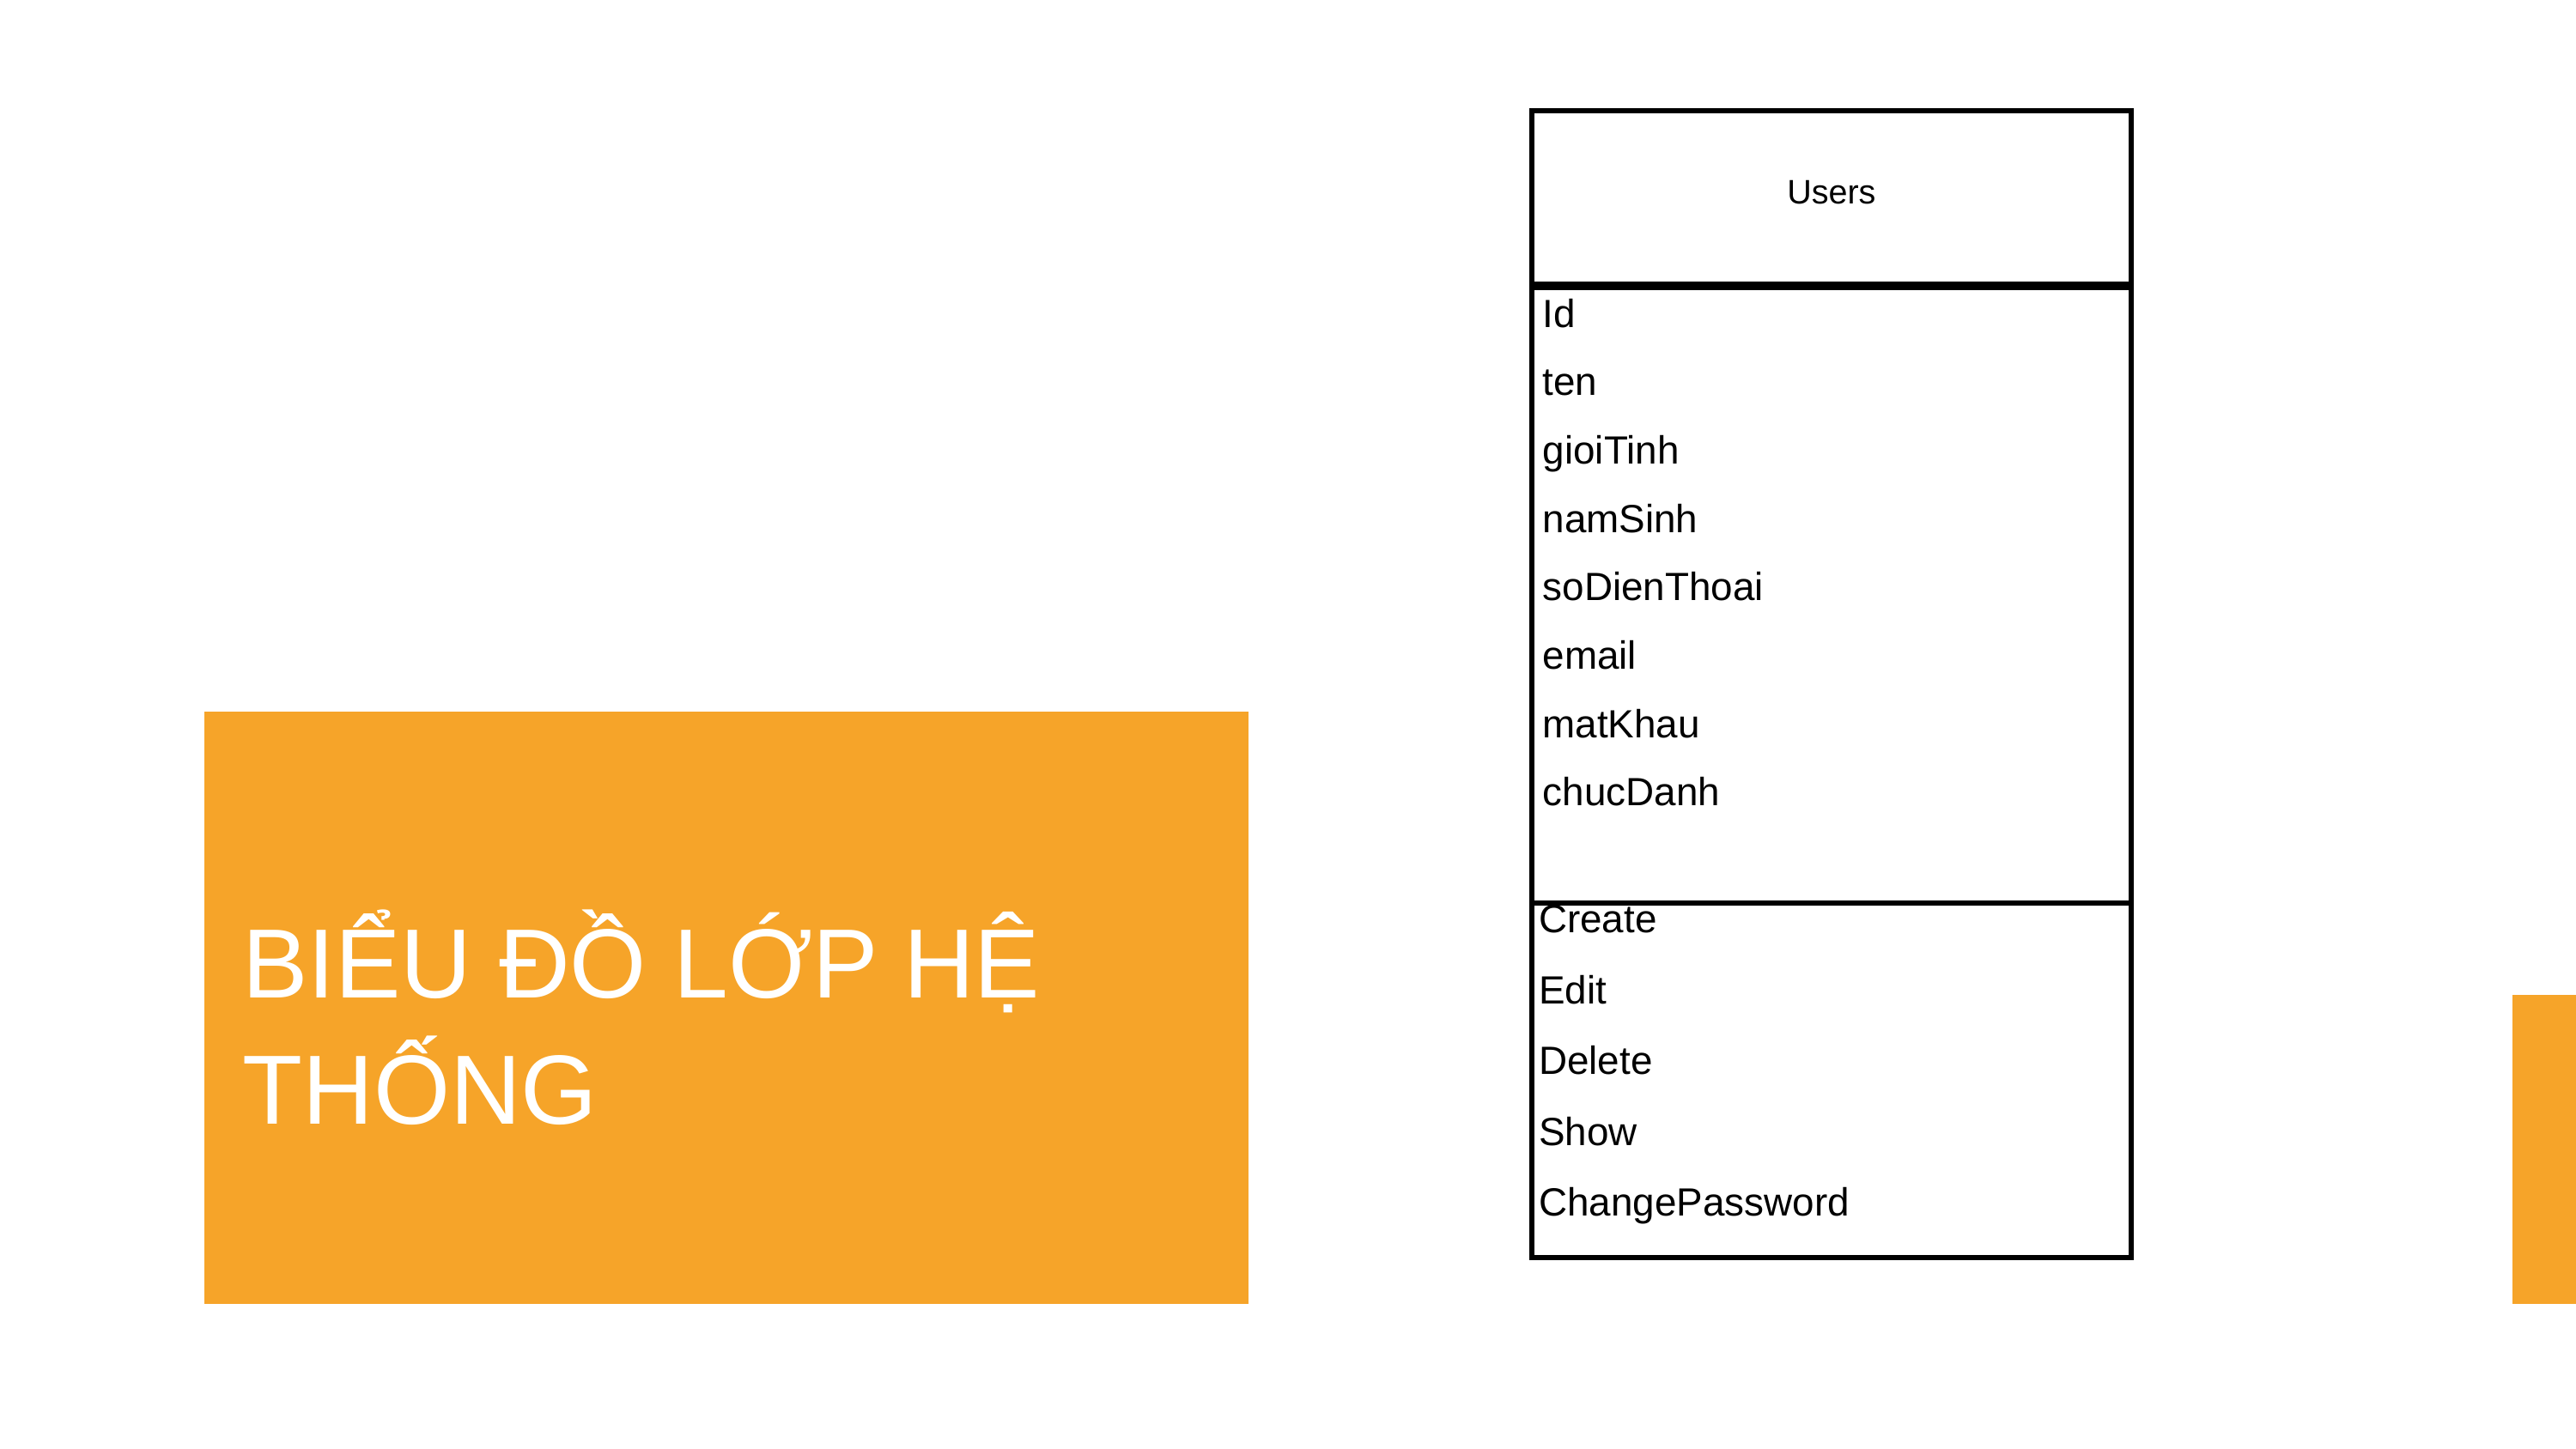

Users

Id
ten
gioiTinh
namSinh
soDienThoai
email
matKhau
chucDanh

BIỂU ĐỒ LỚP HỆ THỐNG

Create
Edit
Delete
Show
ChangePassword